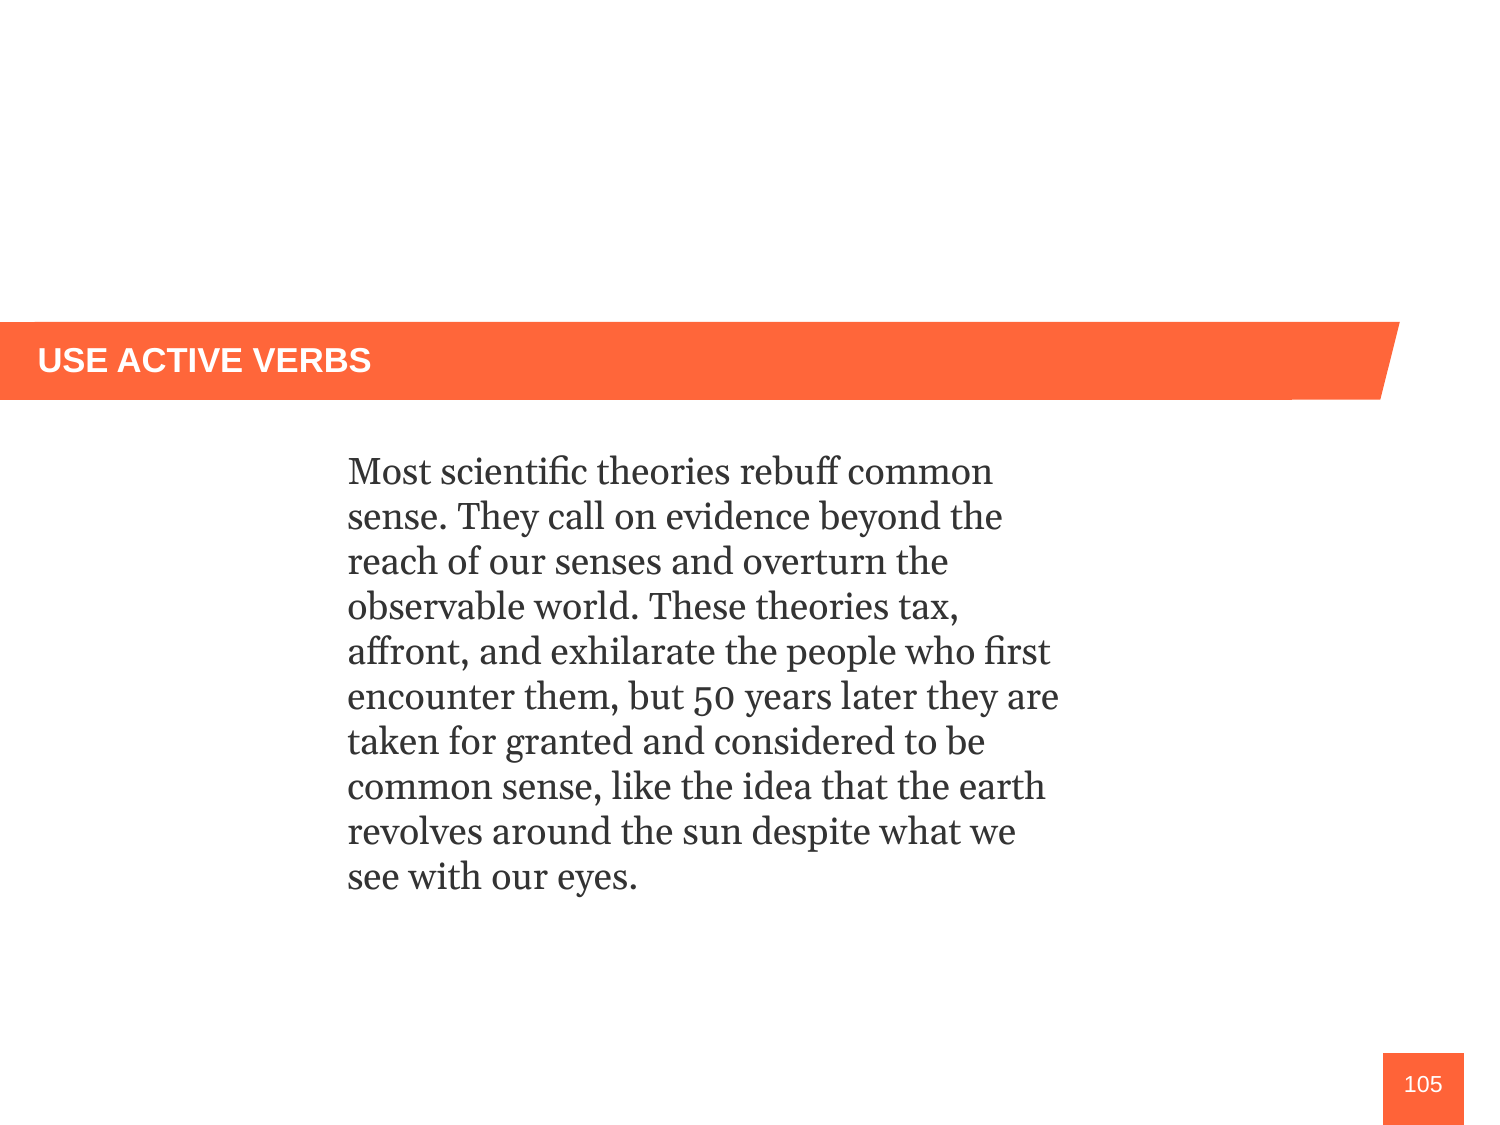

USE ACTIVE VERBS
Most scientific theories rebuff common sense. They call on evidence beyond the reach of our senses and overturn the observable world. These theories tax, affront, and exhilarate the people who first encounter them, but 50 years later they are taken for granted and considered to be common sense, like the idea that the earth revolves around the sun despite what we see with our eyes.